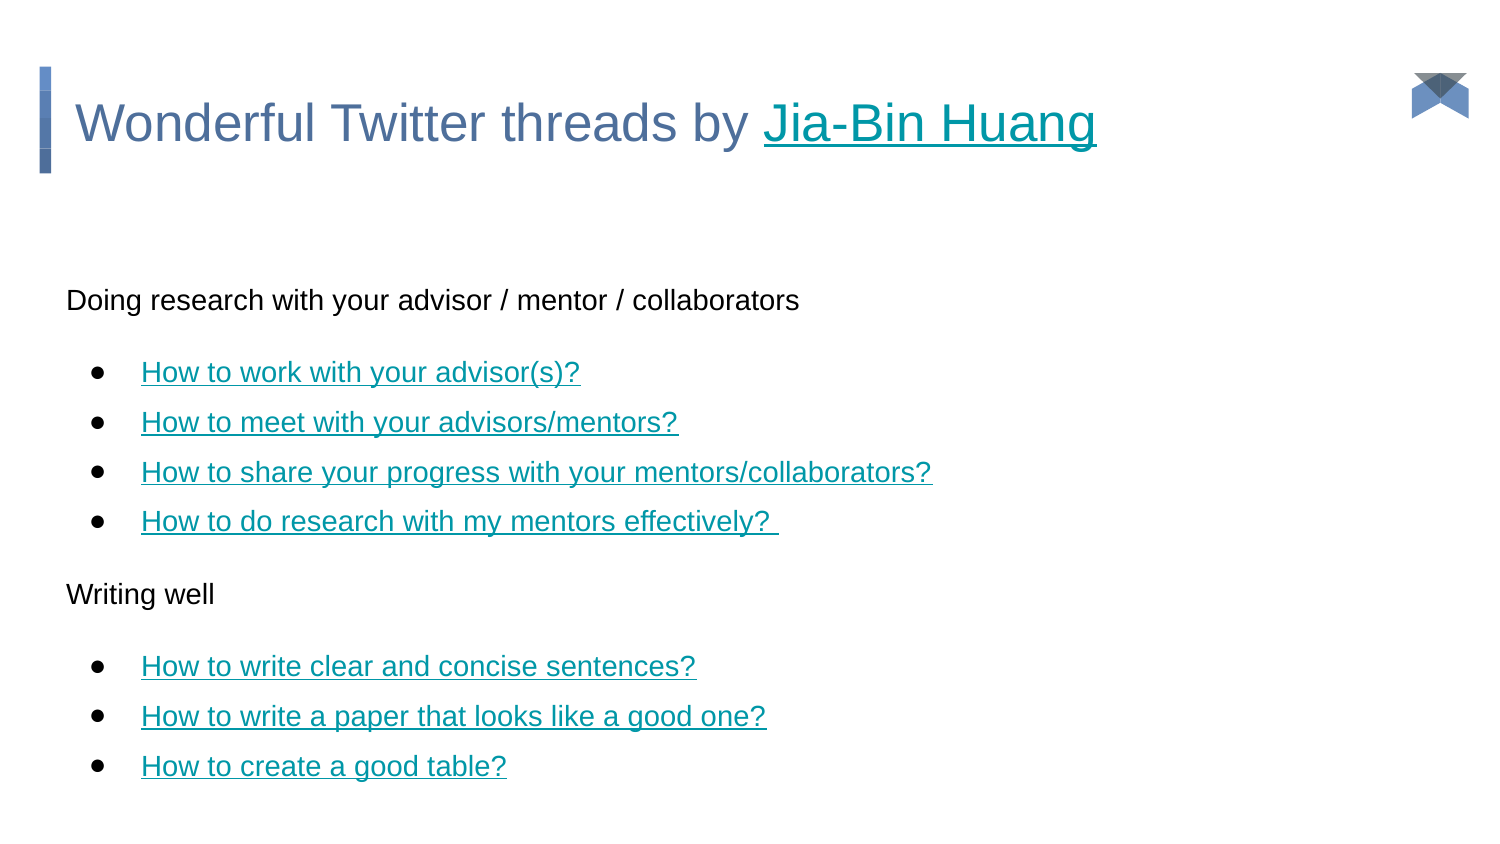

# Wonderful Twitter threads by Jia-Bin Huang
Doing research with your advisor / mentor / collaborators
How to work with your advisor(s)?
How to meet with your advisors/mentors?
How to share your progress with your mentors/collaborators?
How to do research with my mentors effectively?
Writing well
How to write clear and concise sentences?
How to write a paper that looks like a good one?
How to create a good table?